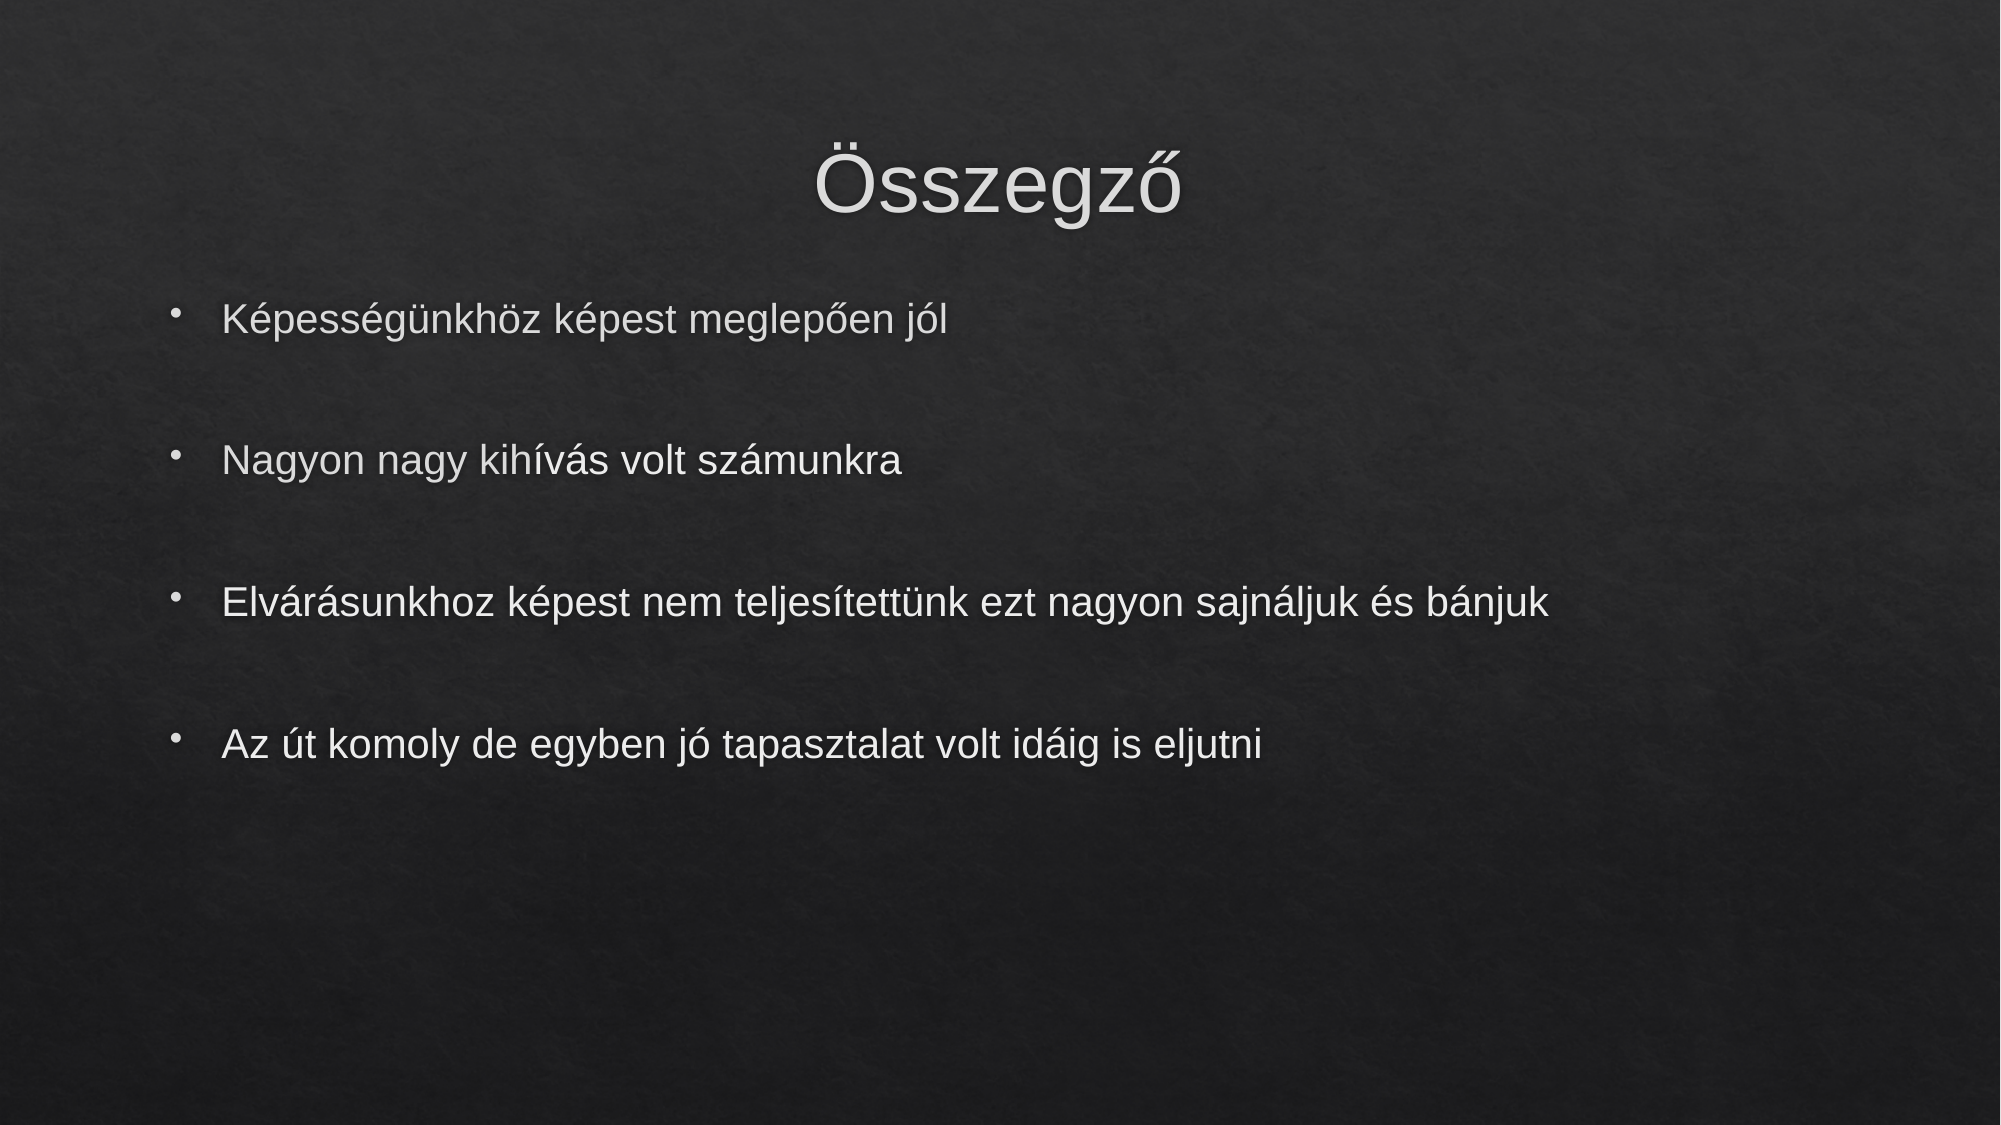

# Összegző
Képességünkhöz képest meglepően jól

Nagyon nagy kihívás volt számunkra

Elvárásunkhoz képest nem teljesítettünk ezt nagyon sajnáljuk és bánjuk

Az út komoly de egyben jó tapasztalat volt idáig is eljutni